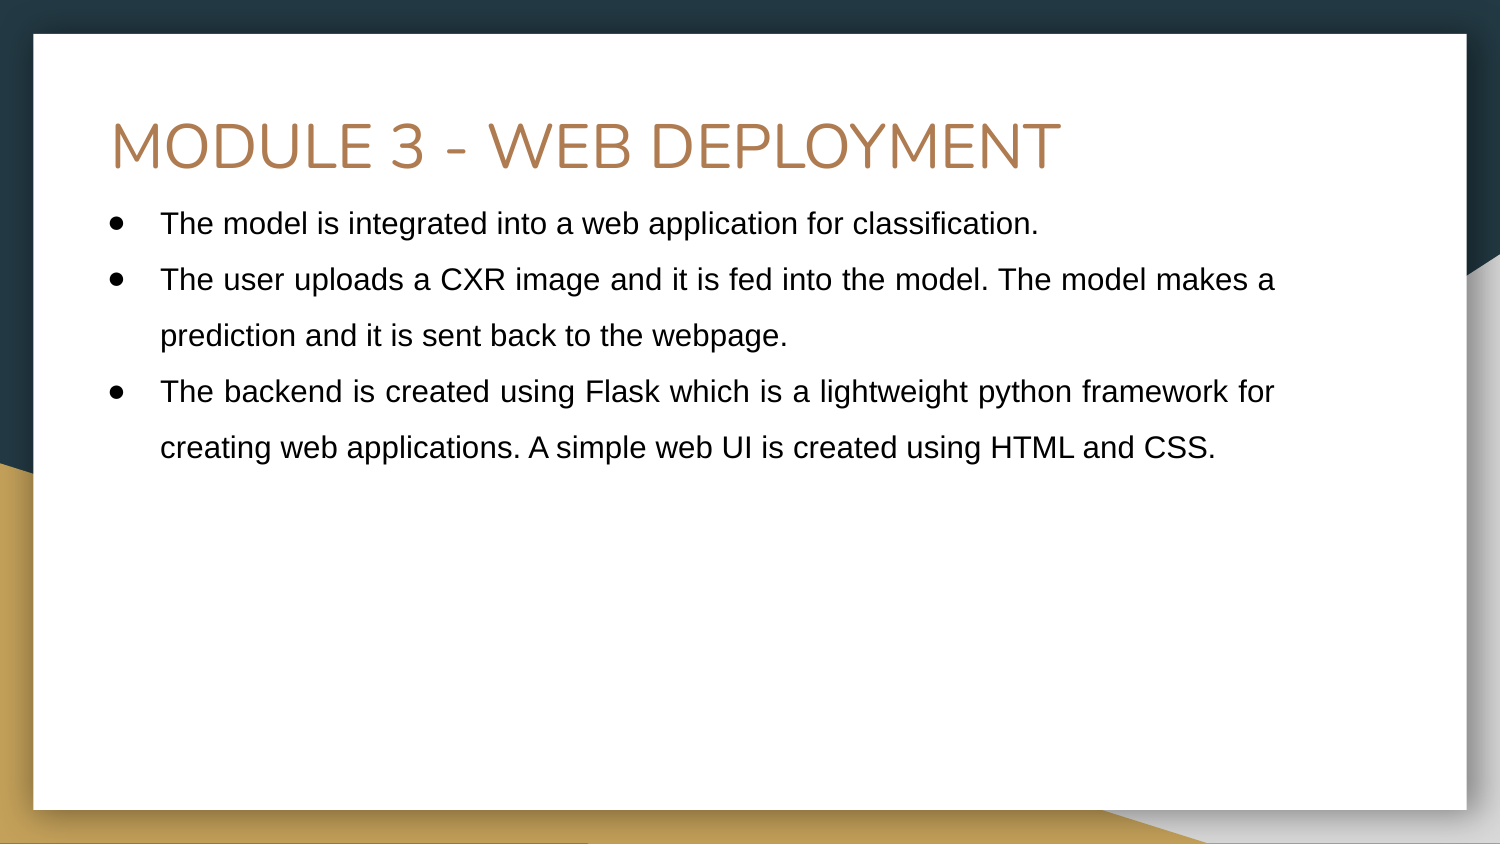

# MODULE 3 - WEB DEPLOYMENT
The model is integrated into a web application for classification.
The user uploads a CXR image and it is fed into the model. The model makes a prediction and it is sent back to the webpage.
The backend is created using Flask which is a lightweight python framework for creating web applications. A simple web UI is created using HTML and CSS.